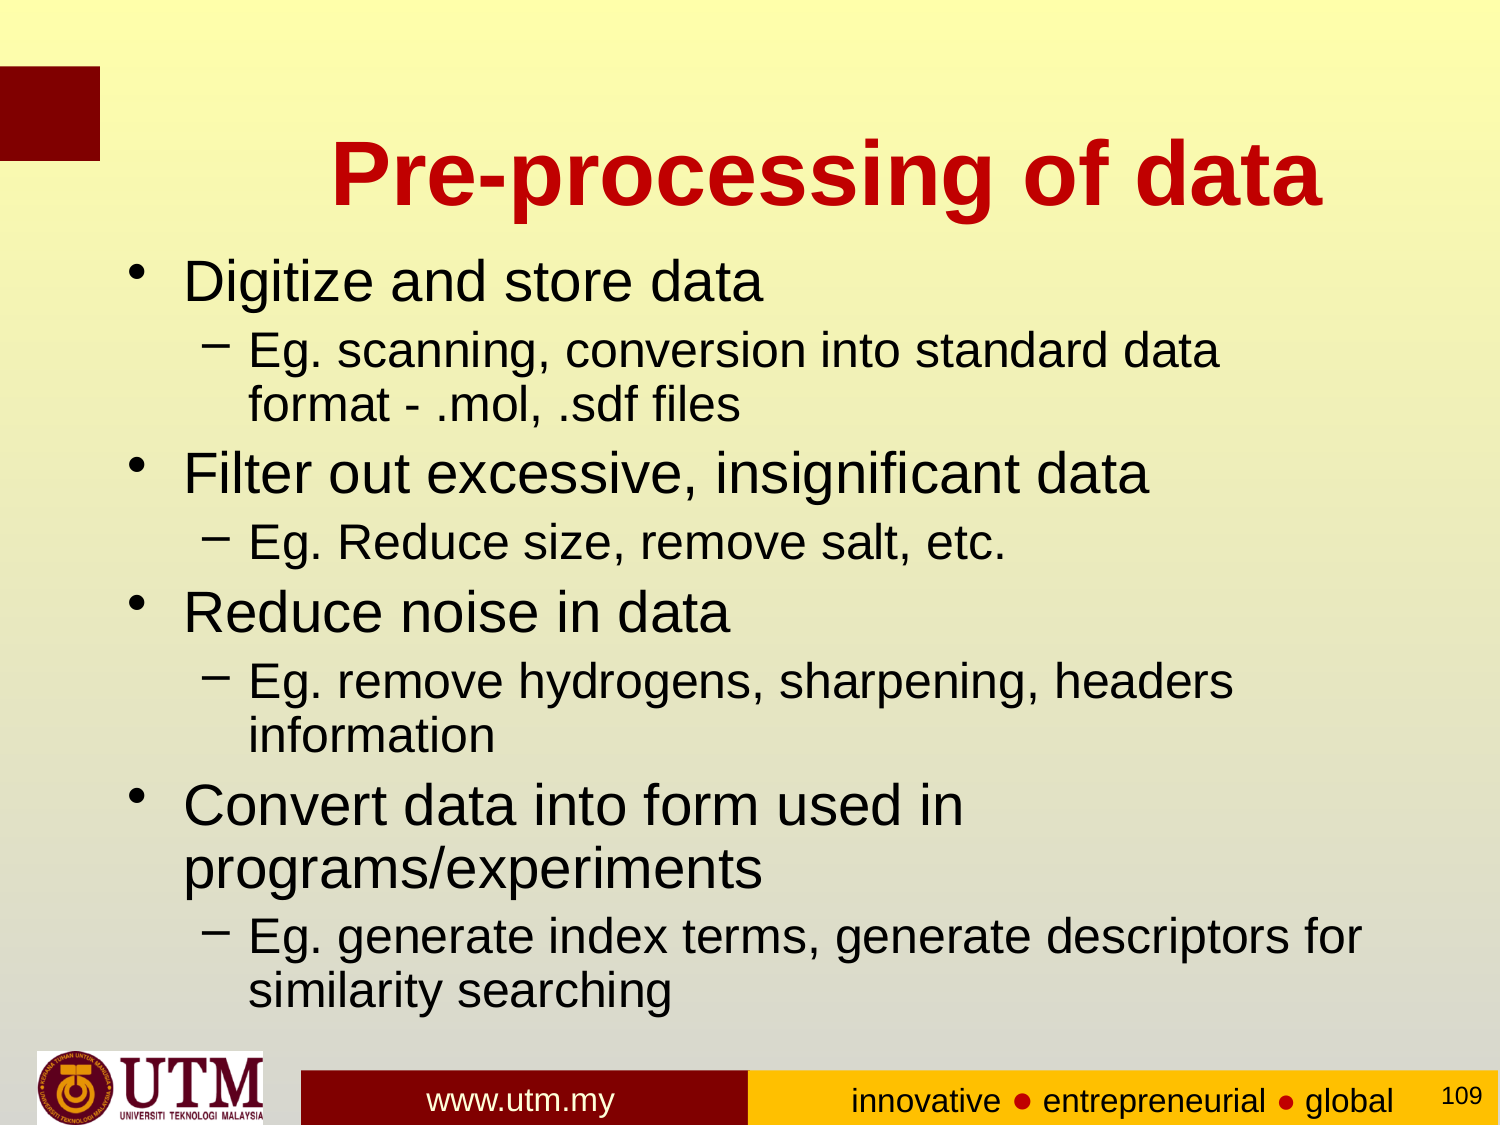

# Pre-processing of data
Digitize and store data
Eg. scanning, conversion into standard data format - .mol, .sdf files
Filter out excessive, insignificant data
Eg. Reduce size, remove salt, etc.
Reduce noise in data
Eg. remove hydrogens, sharpening, headers information
Convert data into form used in programs/experiments
Eg. generate index terms, generate descriptors for similarity searching